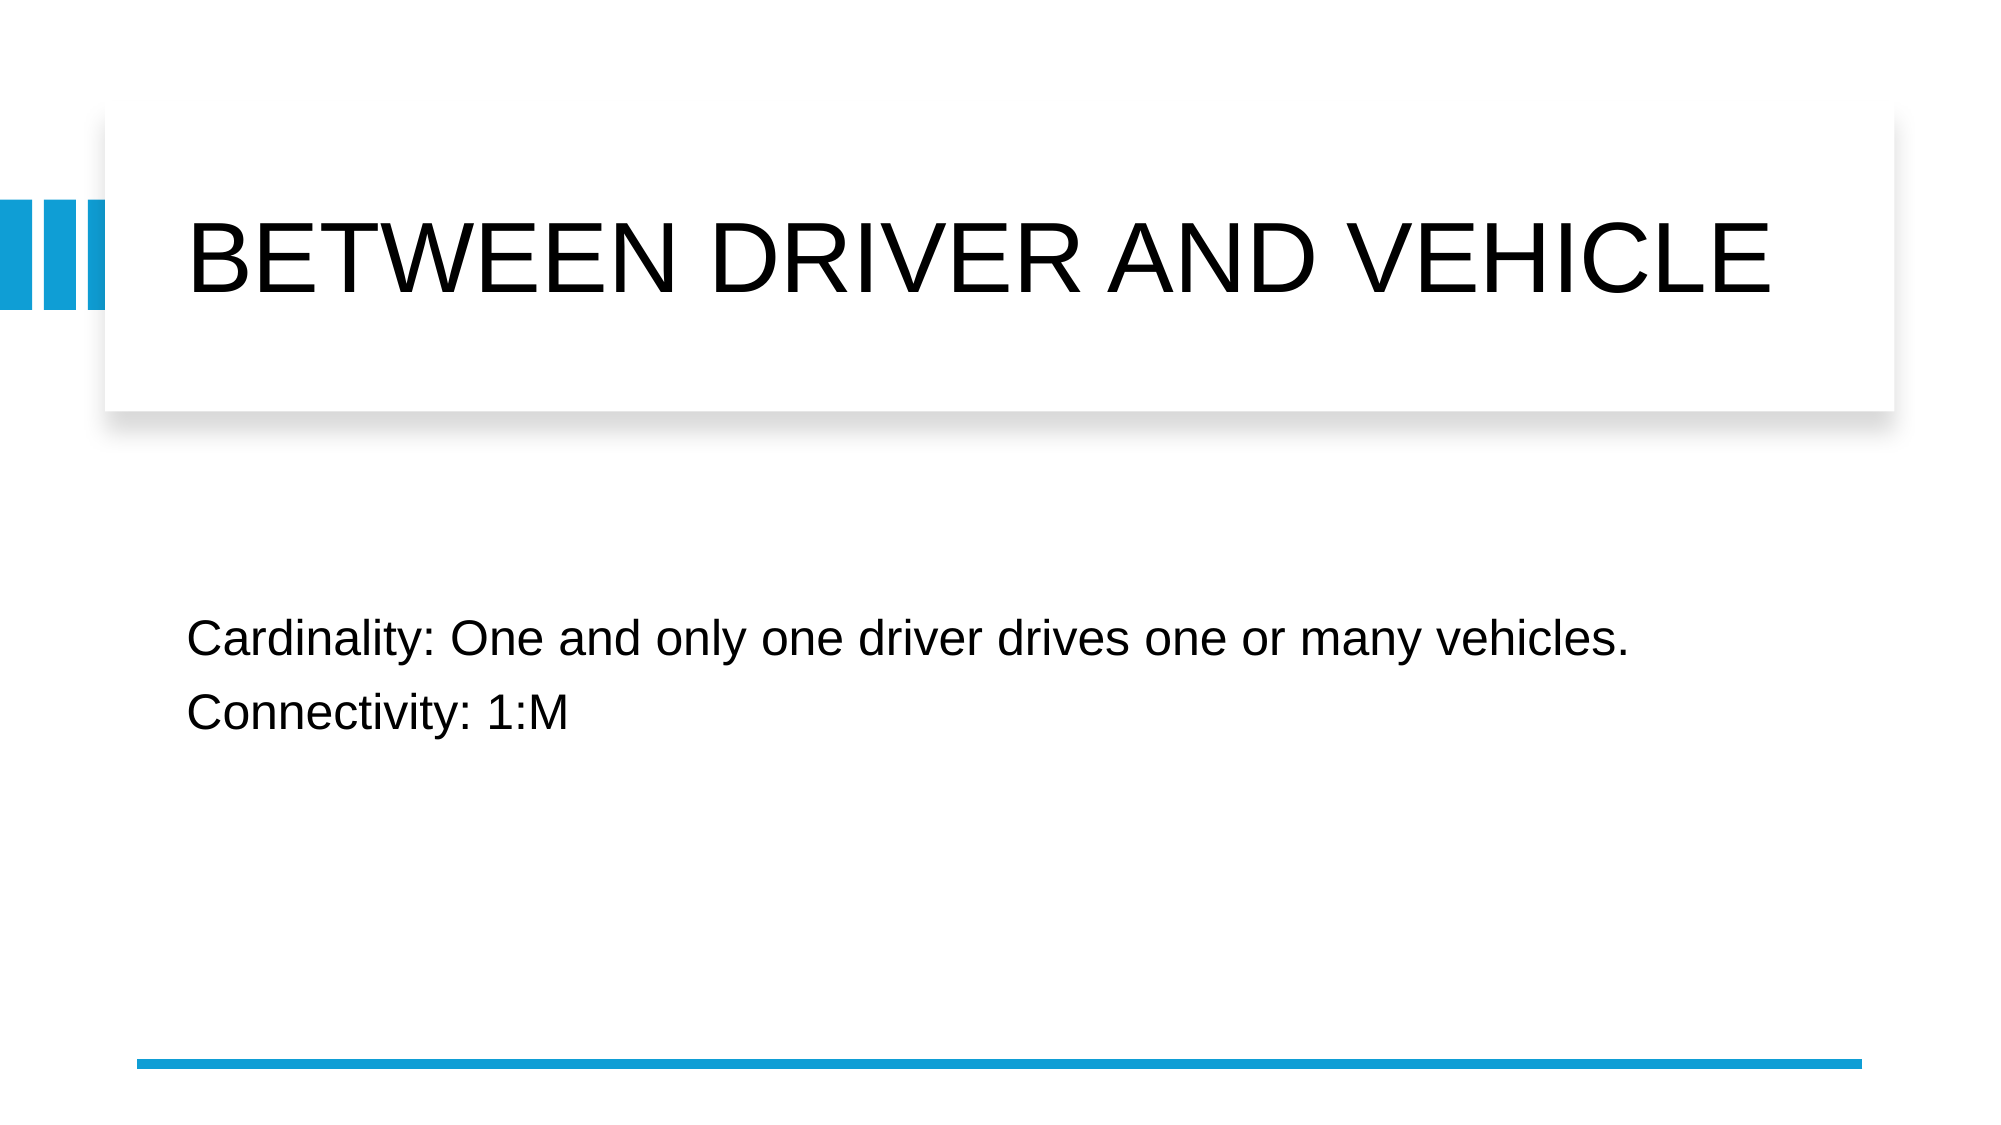

# BETWEEN DRIVER AND VEHICLE

Cardinality: One and only one driver drives one or many vehicles.
Connectivity: 1:M